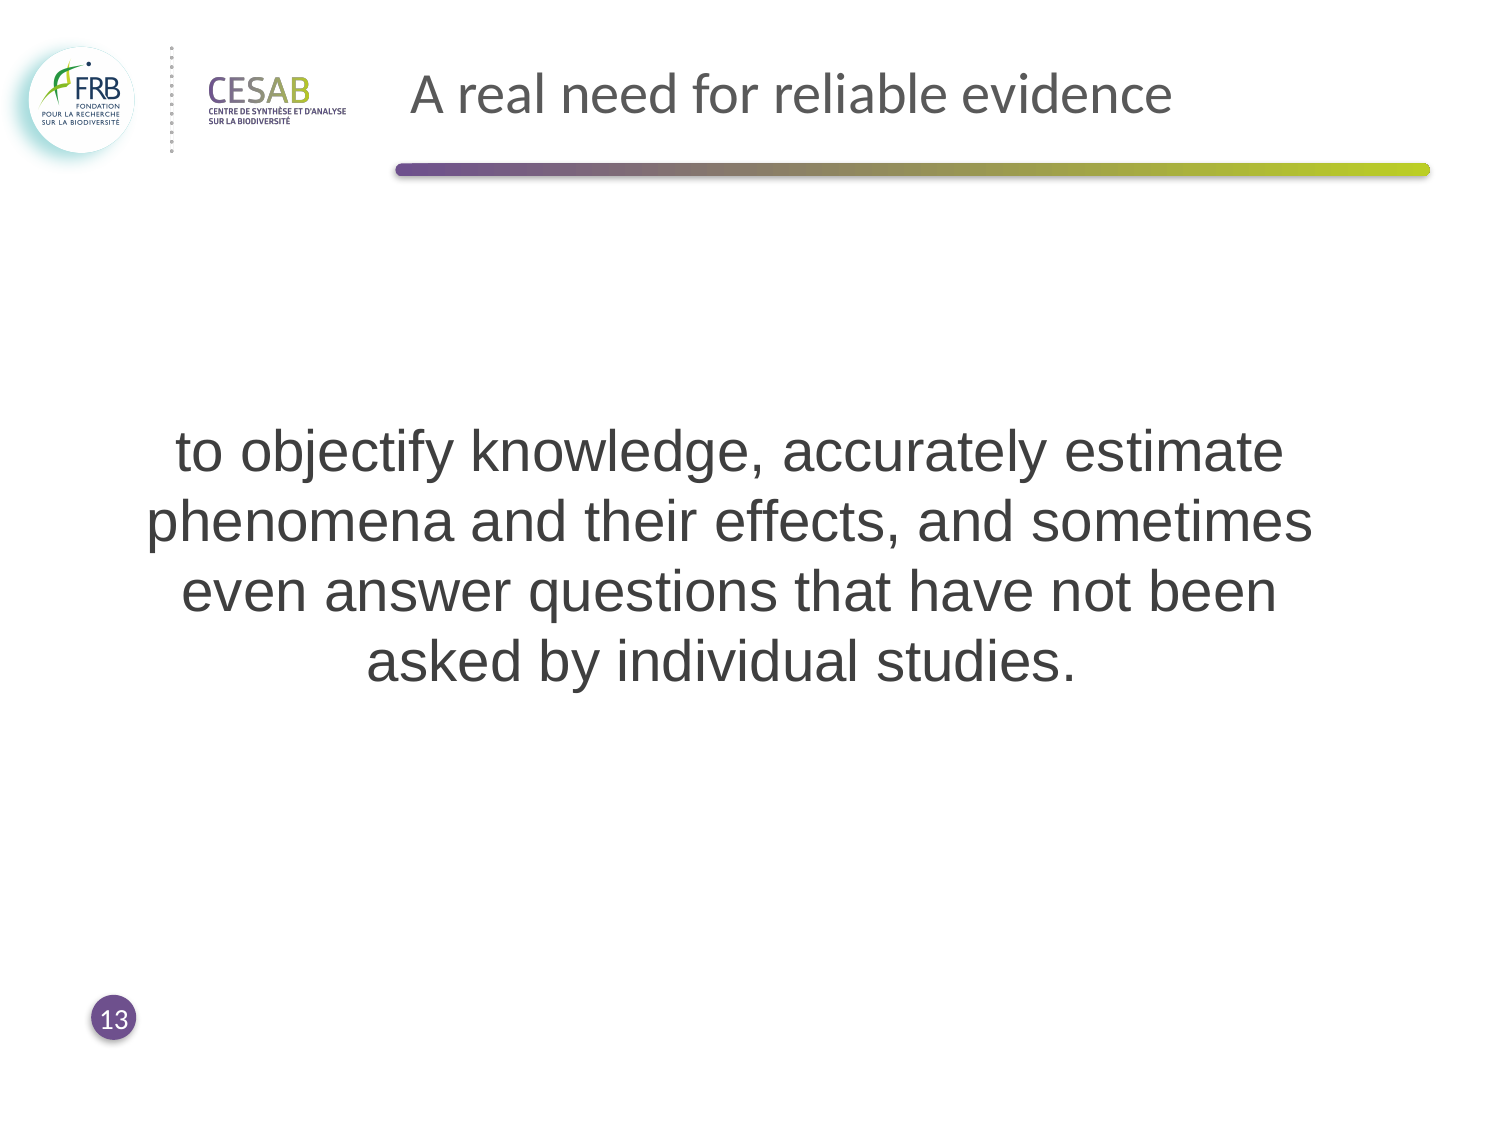

# A real need for reliable evidence
to objectify knowledge, accurately estimate phenomena and their effects, and sometimes even answer questions that have not been asked by individual studies.
13